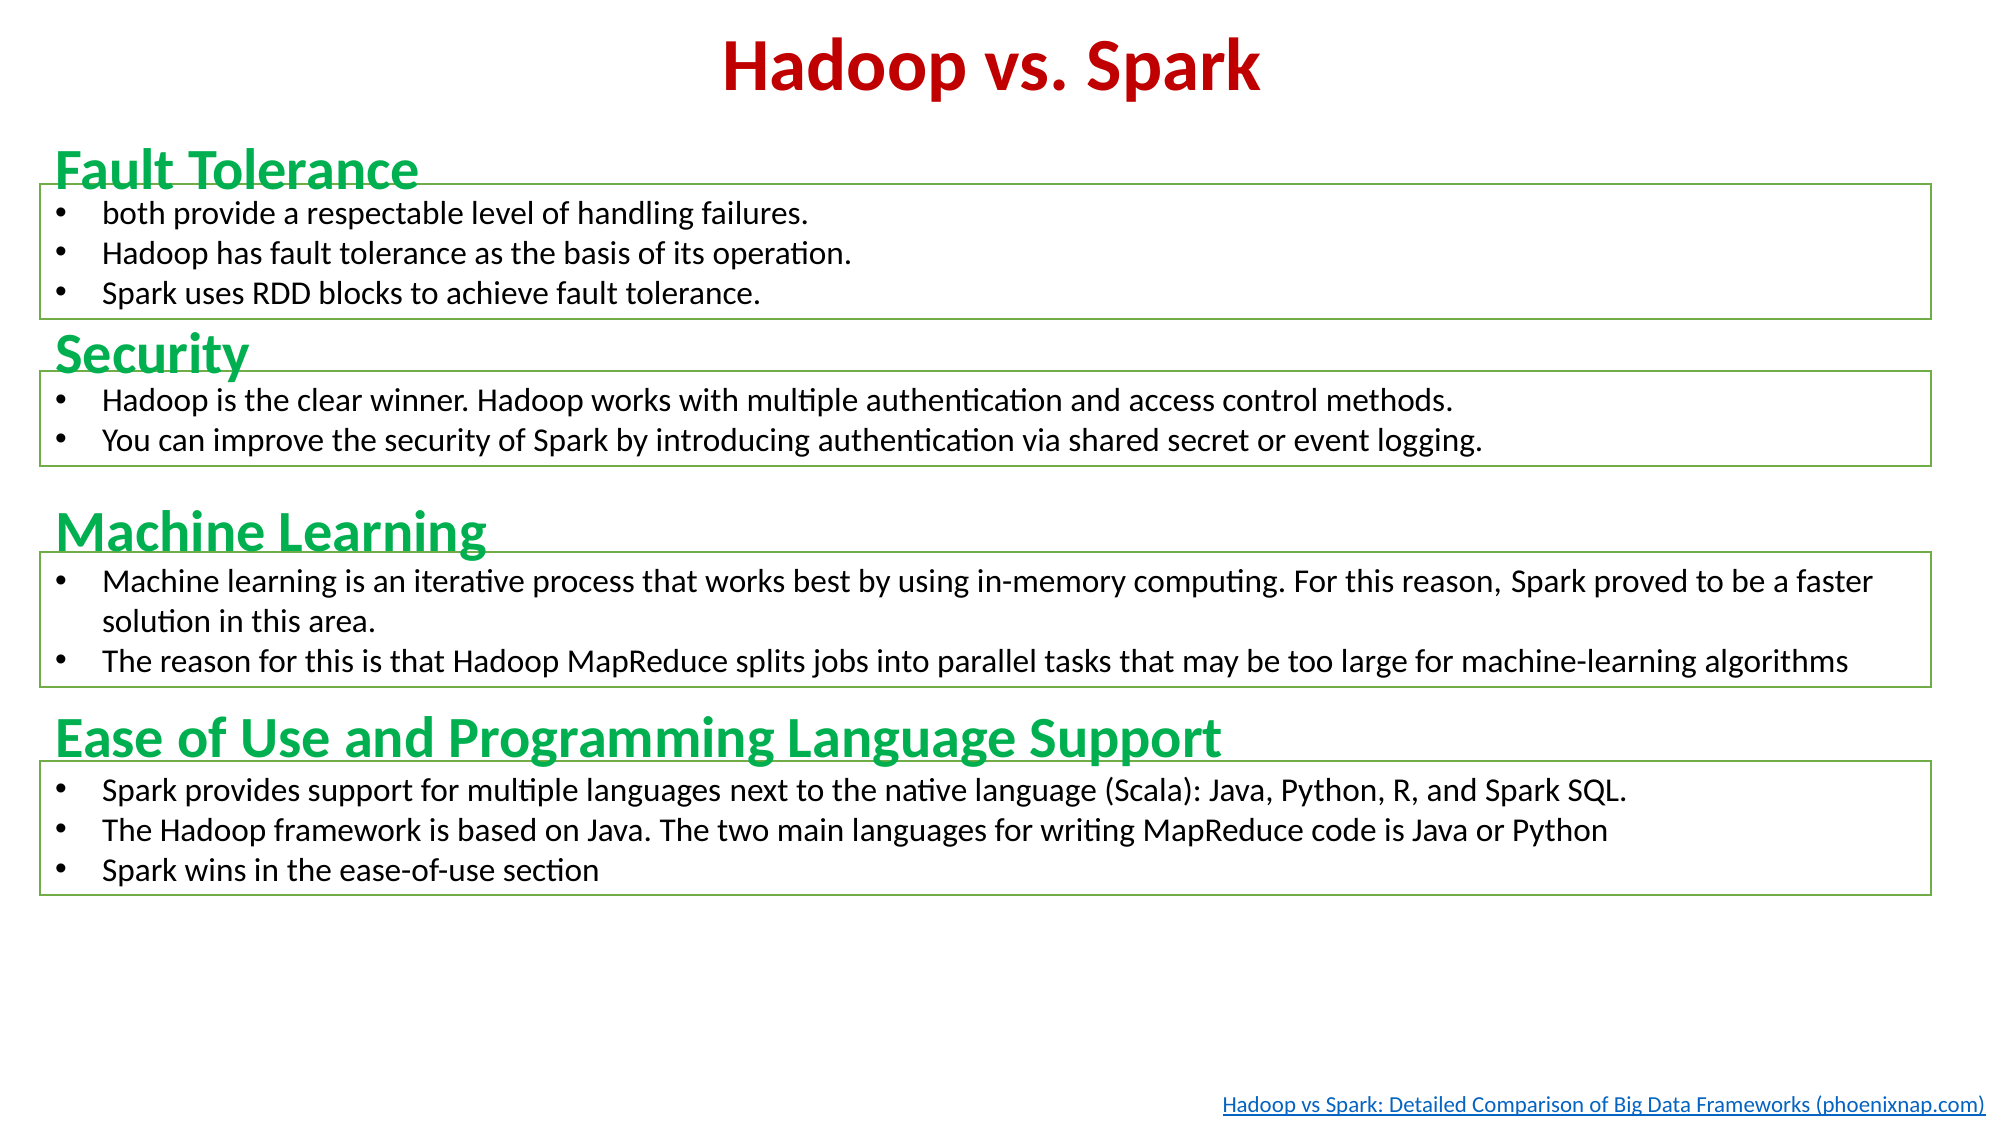

# Hadoop vs. Spark
Fault Tolerance
both provide a respectable level of handling failures.
Hadoop has fault tolerance as the basis of its operation.
Spark uses RDD blocks to achieve fault tolerance.
Security
Hadoop is the clear winner. Hadoop works with multiple authentication and access control methods.
You can improve the security of Spark by introducing authentication via shared secret or event logging.
Machine Learning
Machine learning is an iterative process that works best by using in-memory computing. For this reason, Spark proved to be a faster solution in this area.
The reason for this is that Hadoop MapReduce splits jobs into parallel tasks that may be too large for machine-learning algorithms
Ease of Use and Programming Language Support
Spark provides support for multiple languages next to the native language (Scala): Java, Python, R, and Spark SQL.
The Hadoop framework is based on Java. The two main languages for writing MapReduce code is Java or Python
Spark wins in the ease-of-use section

Hadoop vs Spark: Detailed Comparison of Big Data Frameworks (phoenixnap.com)